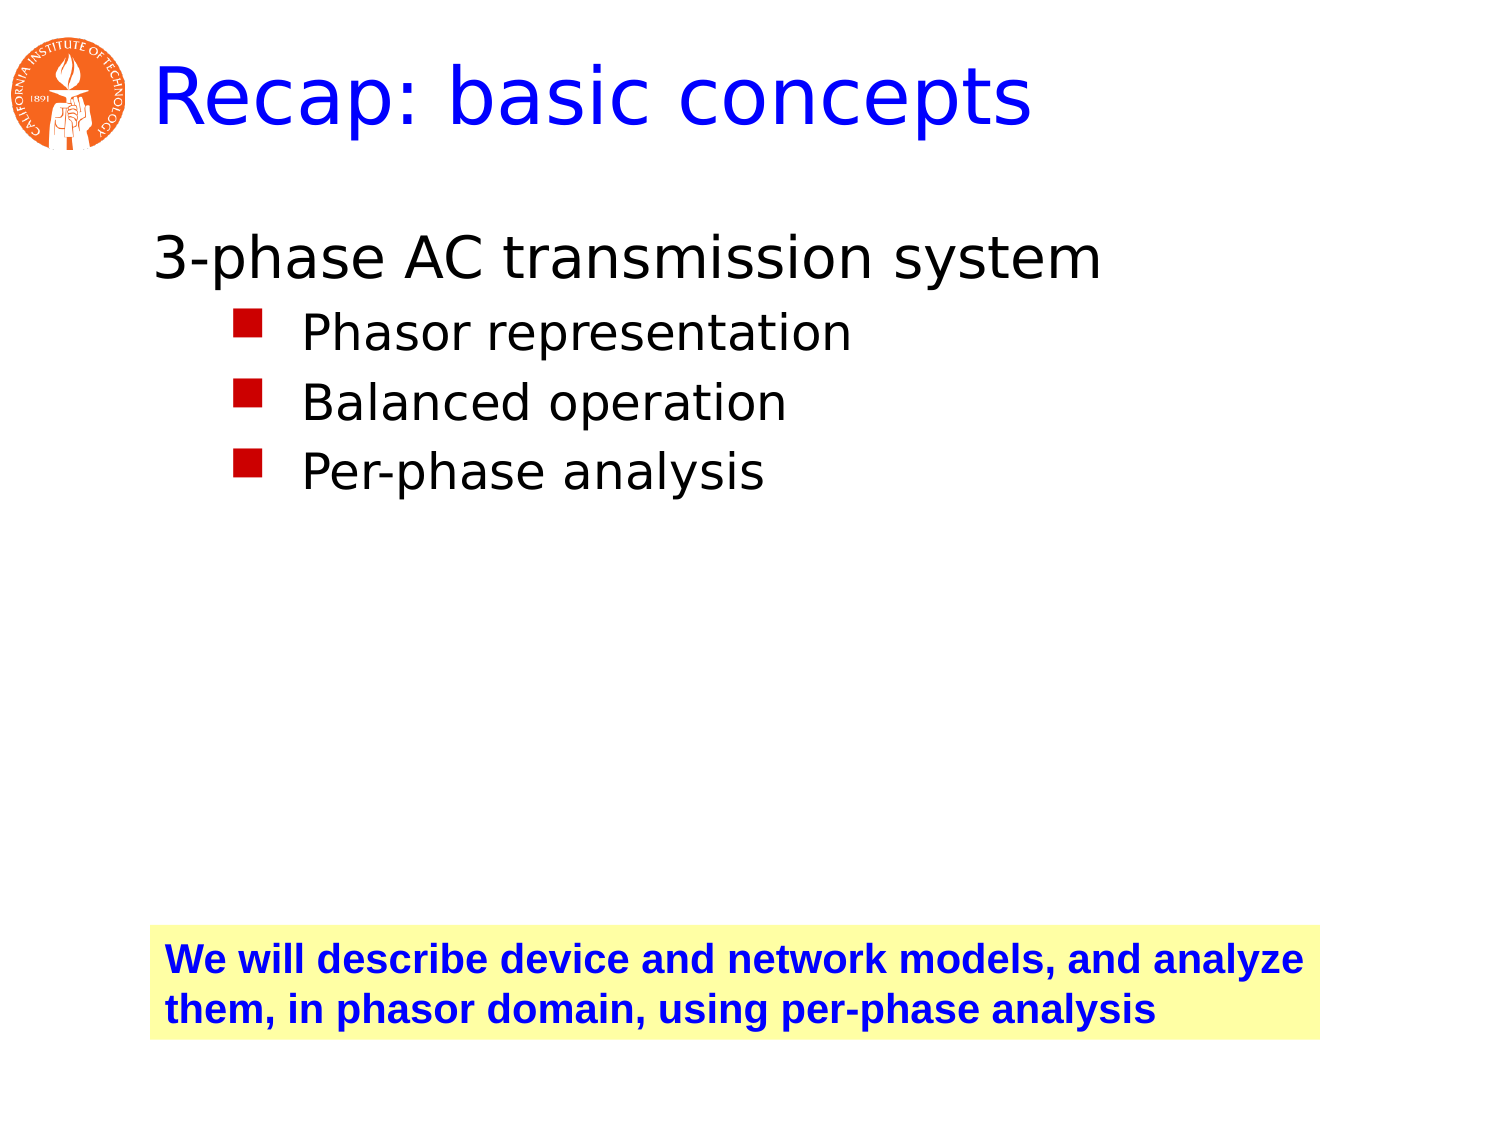

# Recap: basic concepts
3-phase AC transmission system
Phasor representation
Balanced operation
Per-phase analysis

We will describe device and network models, and analyze
them, in phasor domain, using per-phase analysis